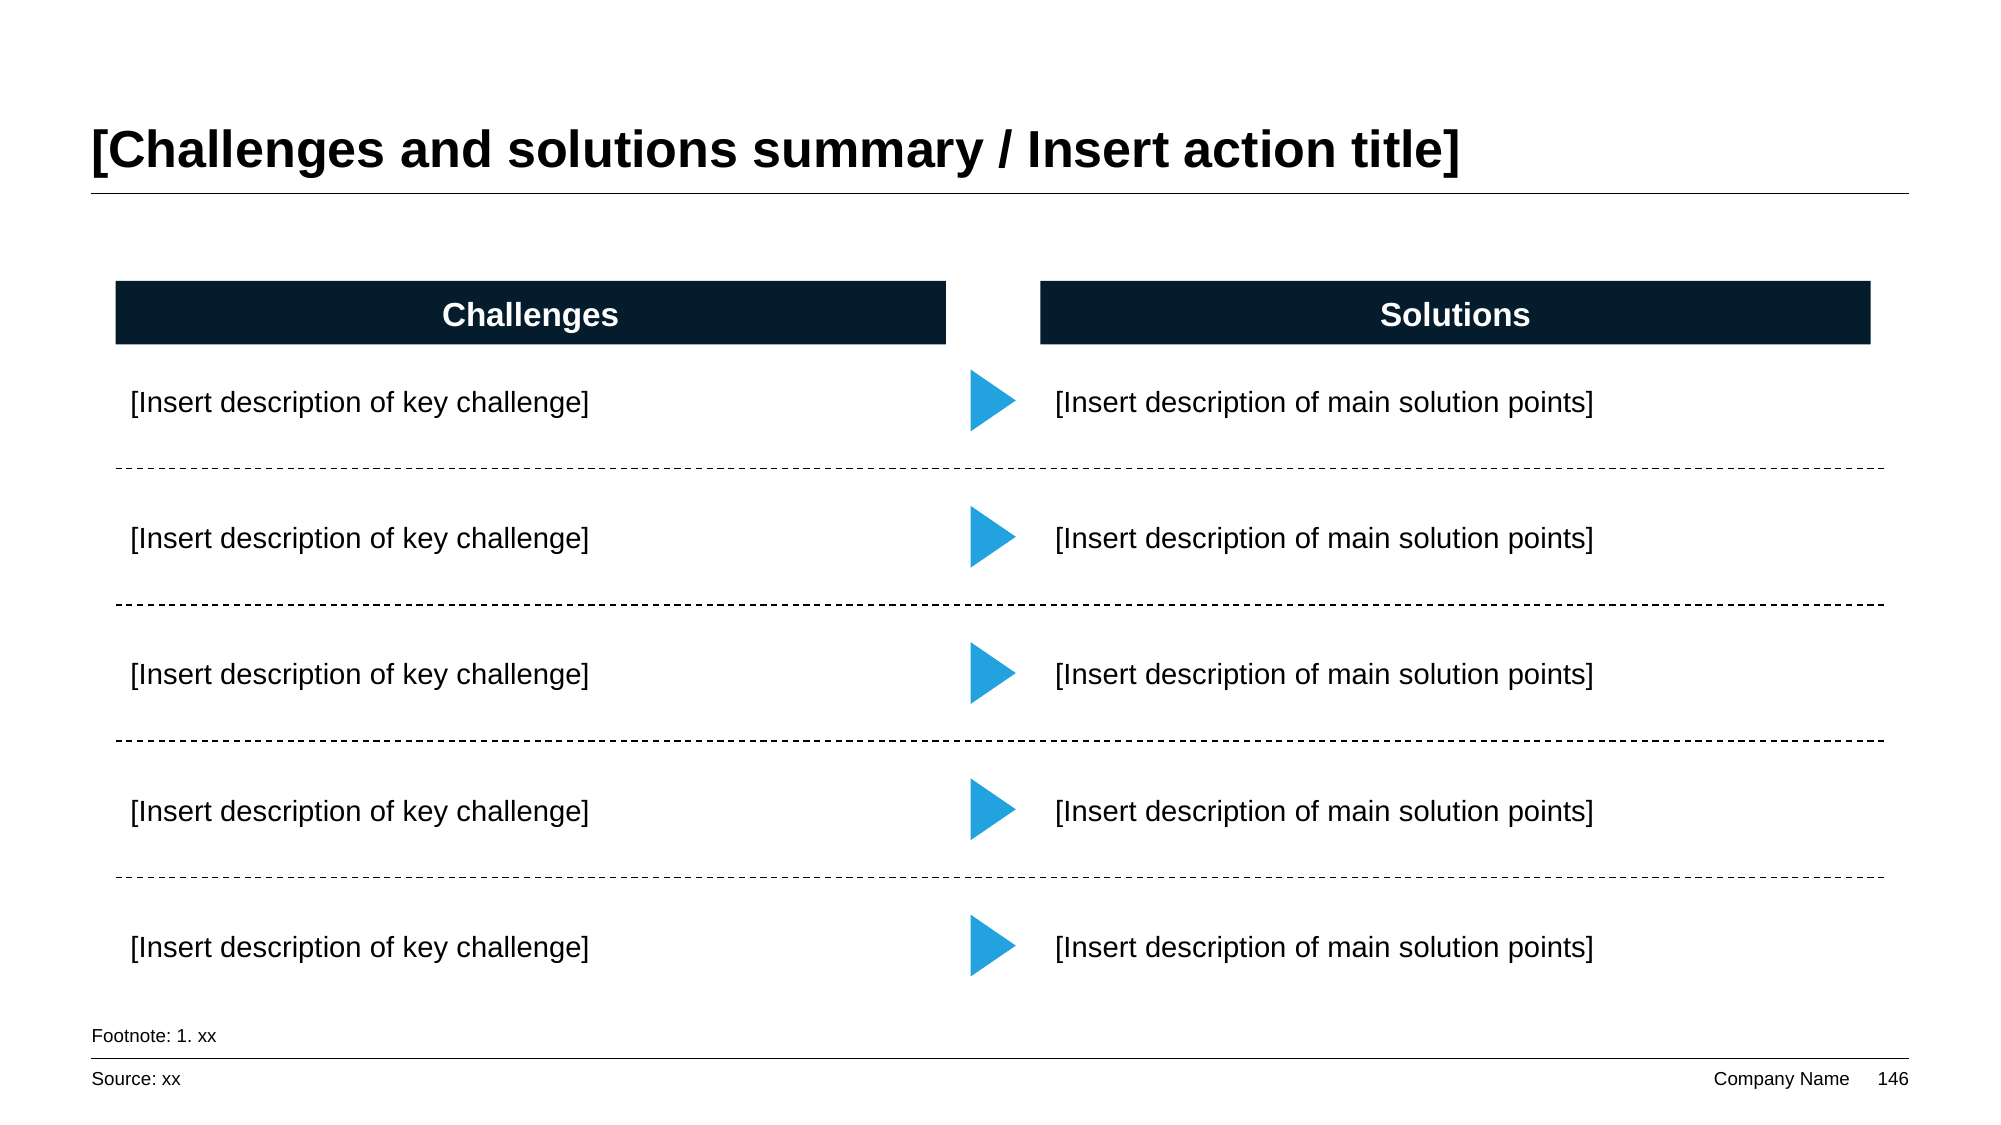

# [Challenges and solutions summary / Insert action title]
Challenges
Solutions
[Insert description of key challenge]
[Insert description of main solution points]

[Insert description of main solution points]
[Insert description of key challenge]

[Insert description of main solution points]
[Insert description of key challenge]

[Insert description of main solution points]
[Insert description of key challenge]

[Insert description of key challenge]
[Insert description of main solution points]

Footnote: 1. xx
Source: xx